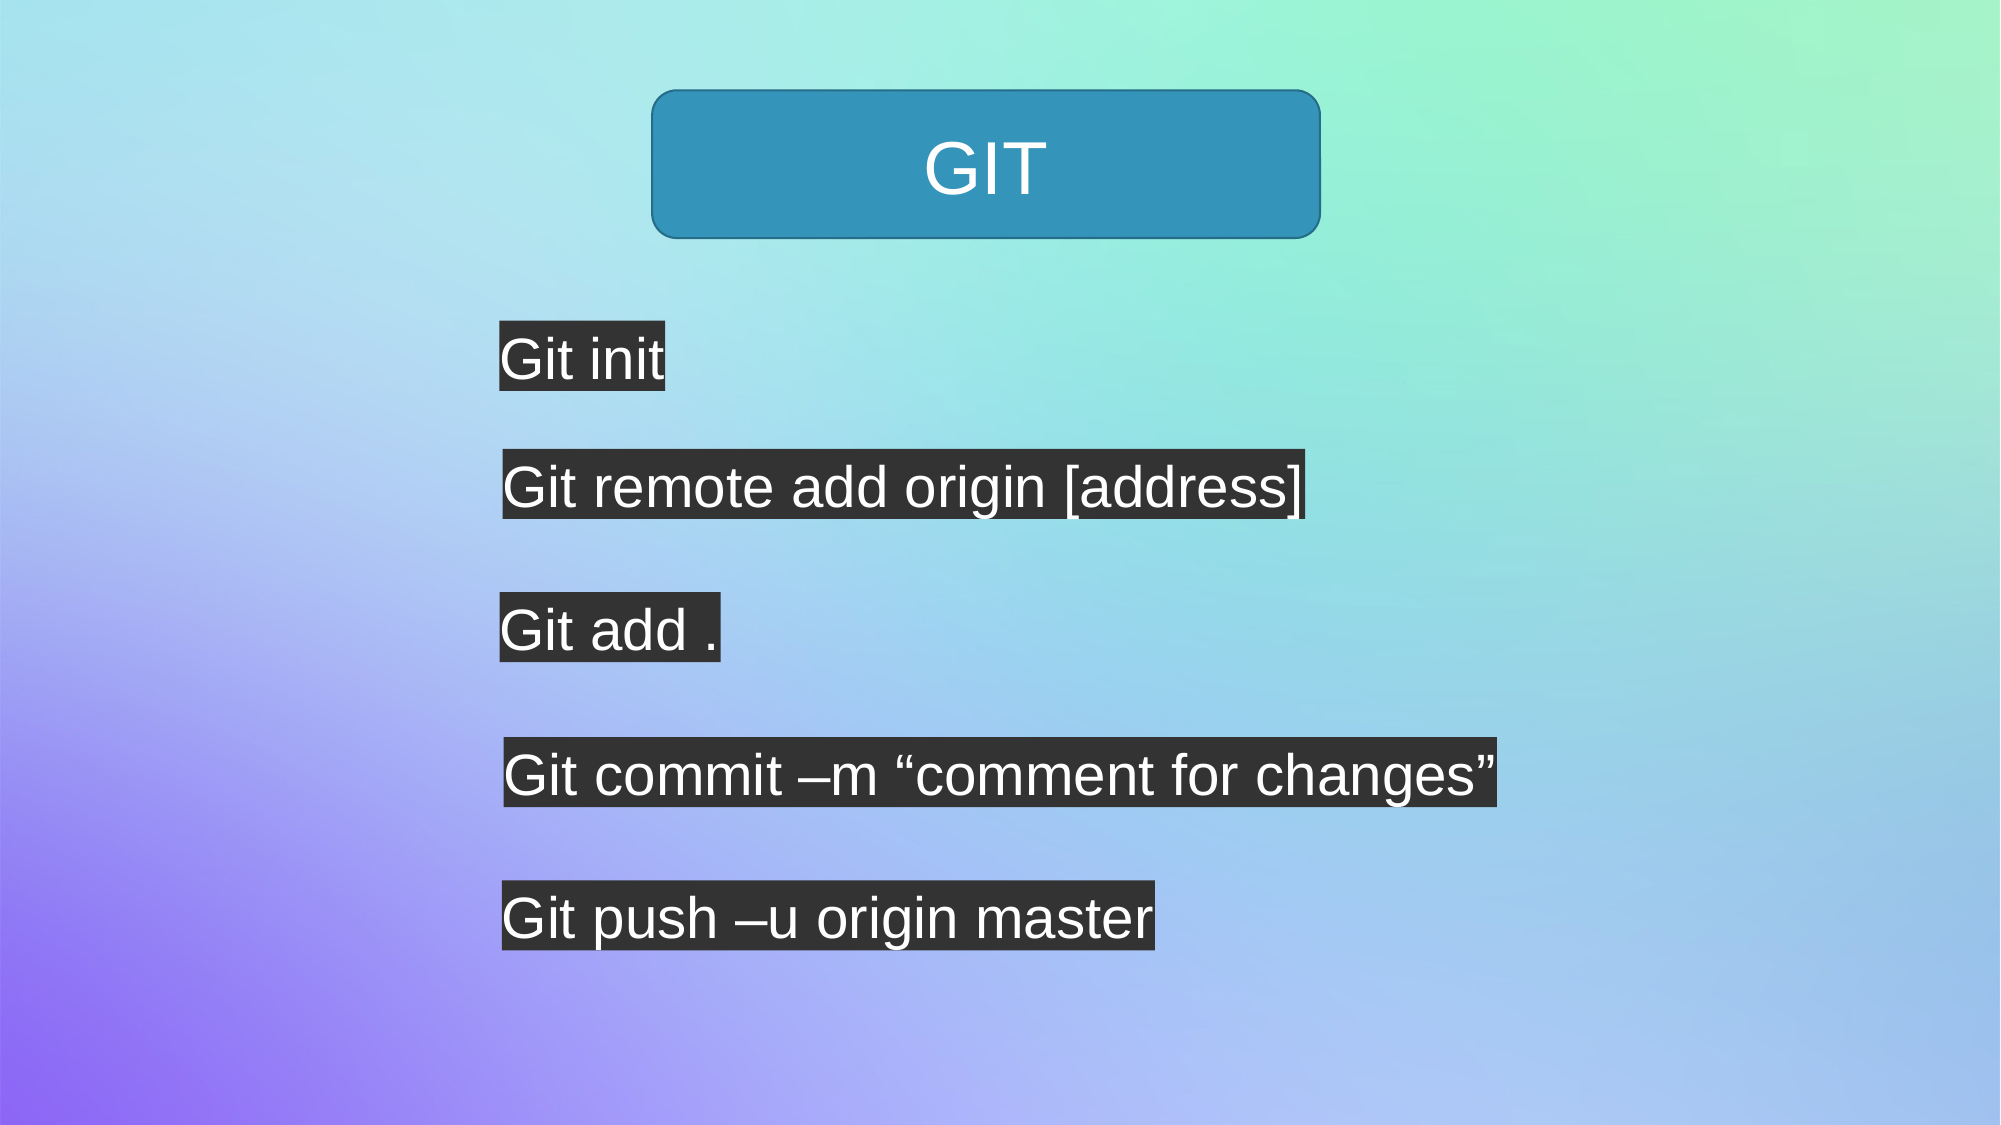

GIT
Git init
Git remote add origin [address]
Git add .
Git commit –m “comment for changes”
Git push –u origin master